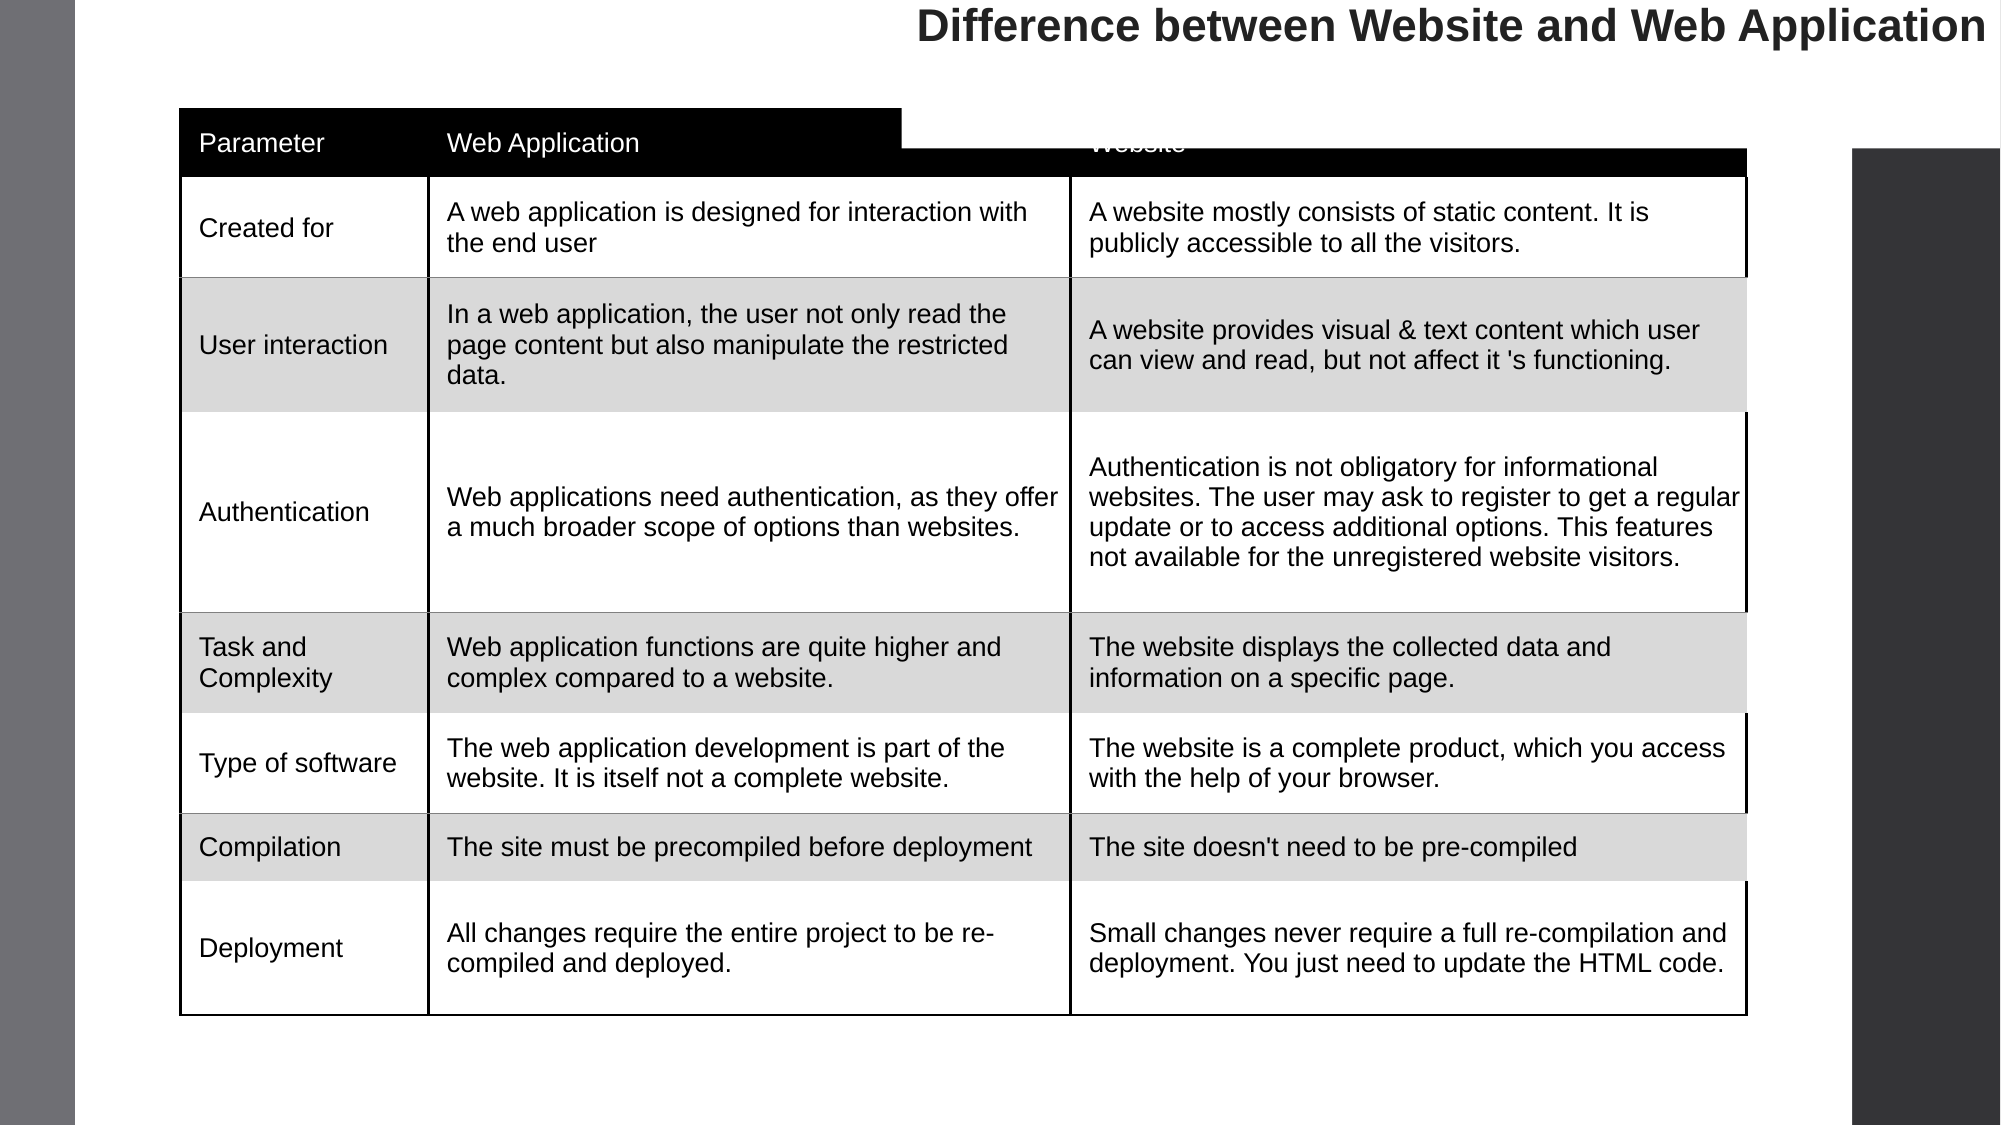

Difference between Website and Web Application

| Parameter | Web Application | Website |
| --- | --- | --- |
| Created for | A web application is designed for interaction with the end user | A website mostly consists of static content. It is publicly accessible to all the visitors. |
| User interaction | In a web application, the user not only read the page content but also manipulate the restricted data. | A website provides visual & text content which user can view and read, but not affect it 's functioning. |
| Authentication | Web applications need authentication, as they offer a much broader scope of options than websites. | Authentication is not obligatory for informational websites. The user may ask to register to get a regular update or to access additional options. This features not available for the unregistered website visitors. |
| Task and Complexity | Web application functions are quite higher and complex compared to a website. | The website displays the collected data and information on a specific page. |
| Type of software | The web application development is part of the website. It is itself not a complete website. | The website is a complete product, which you access with the help of your browser. |
| Compilation | The site must be precompiled before deployment | The site doesn't need to be pre-compiled |
| Deployment | All changes require the entire project to be re-compiled and deployed. | Small changes never require a full re-compilation and deployment. You just need to update the HTML code. |